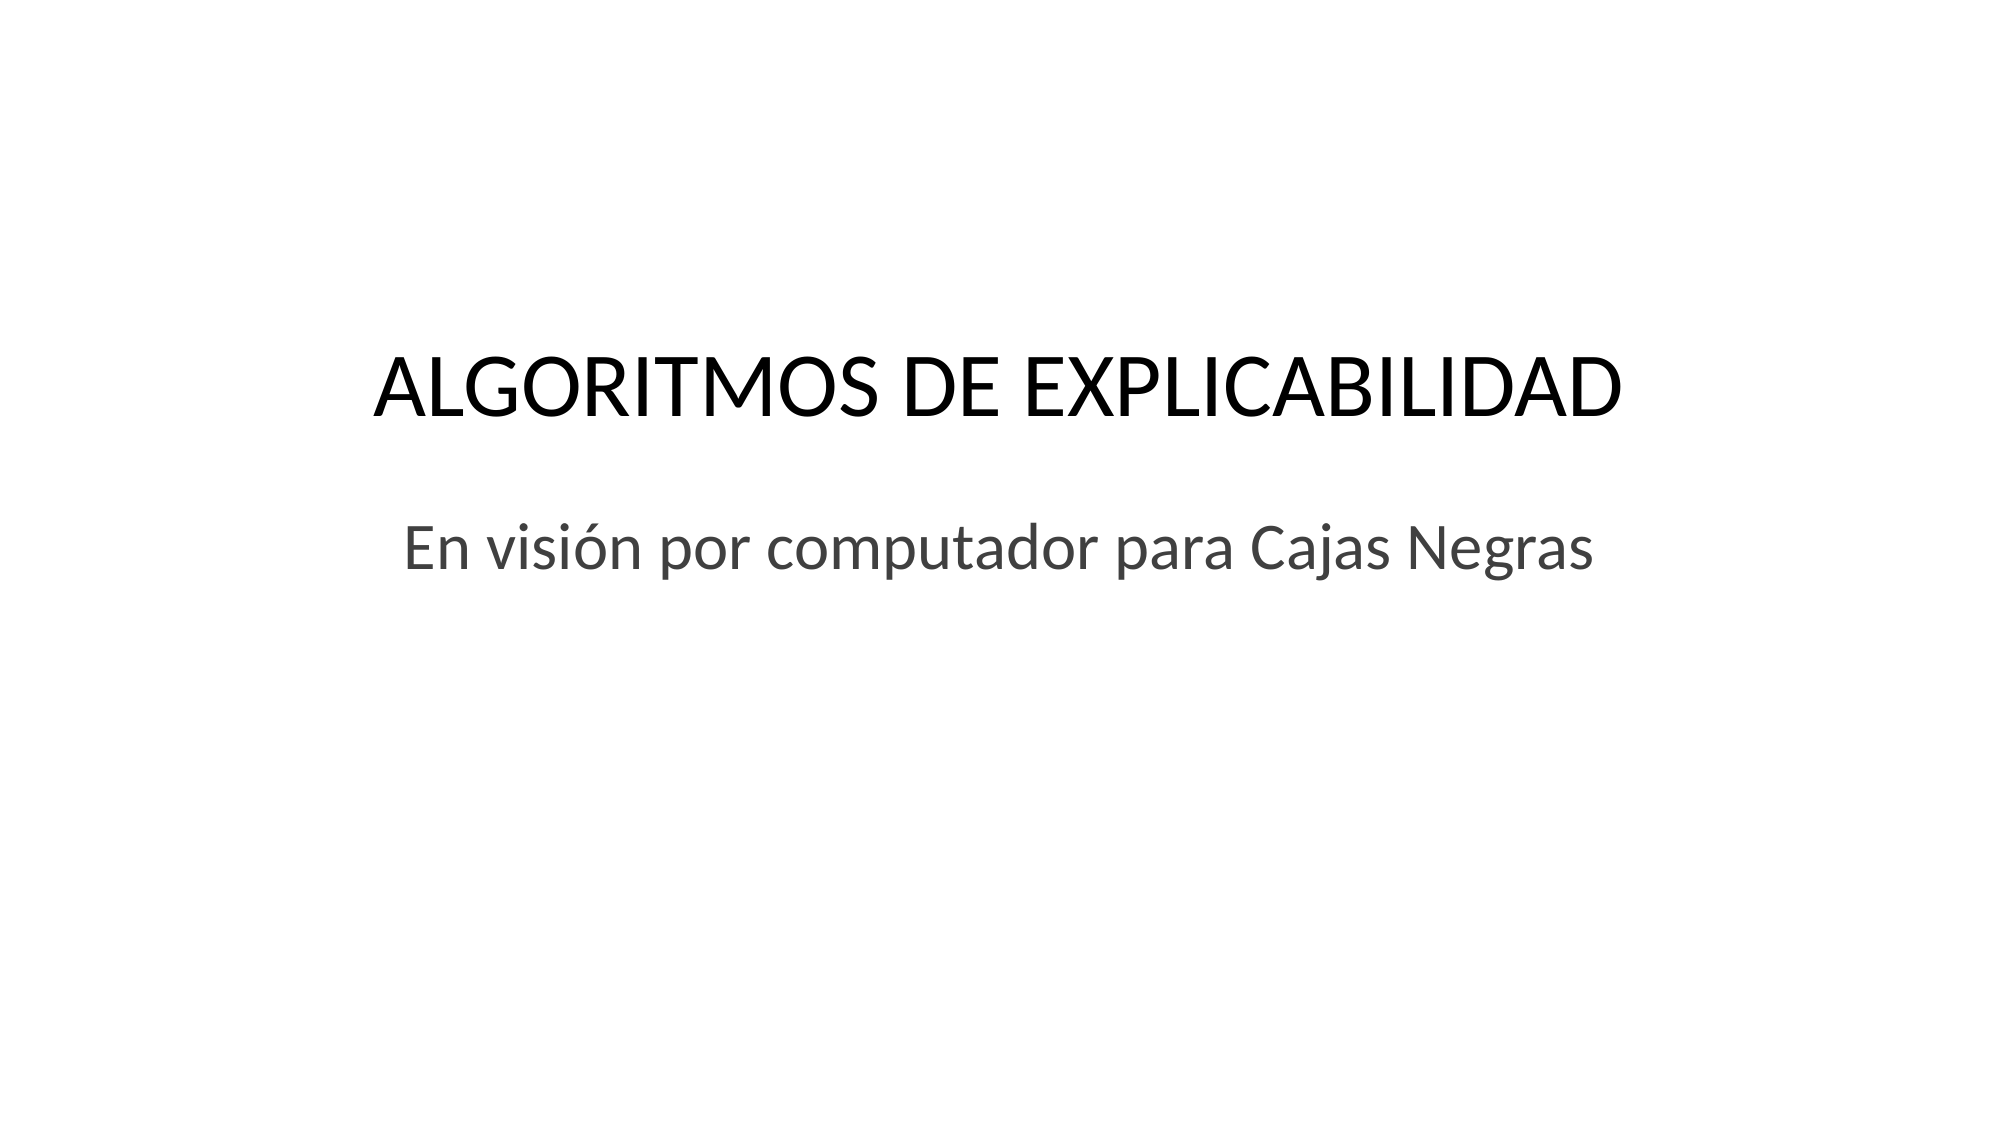

# ALGORITMOS DE EXPLICABILIDAD
En visión por computador para Cajas Negras